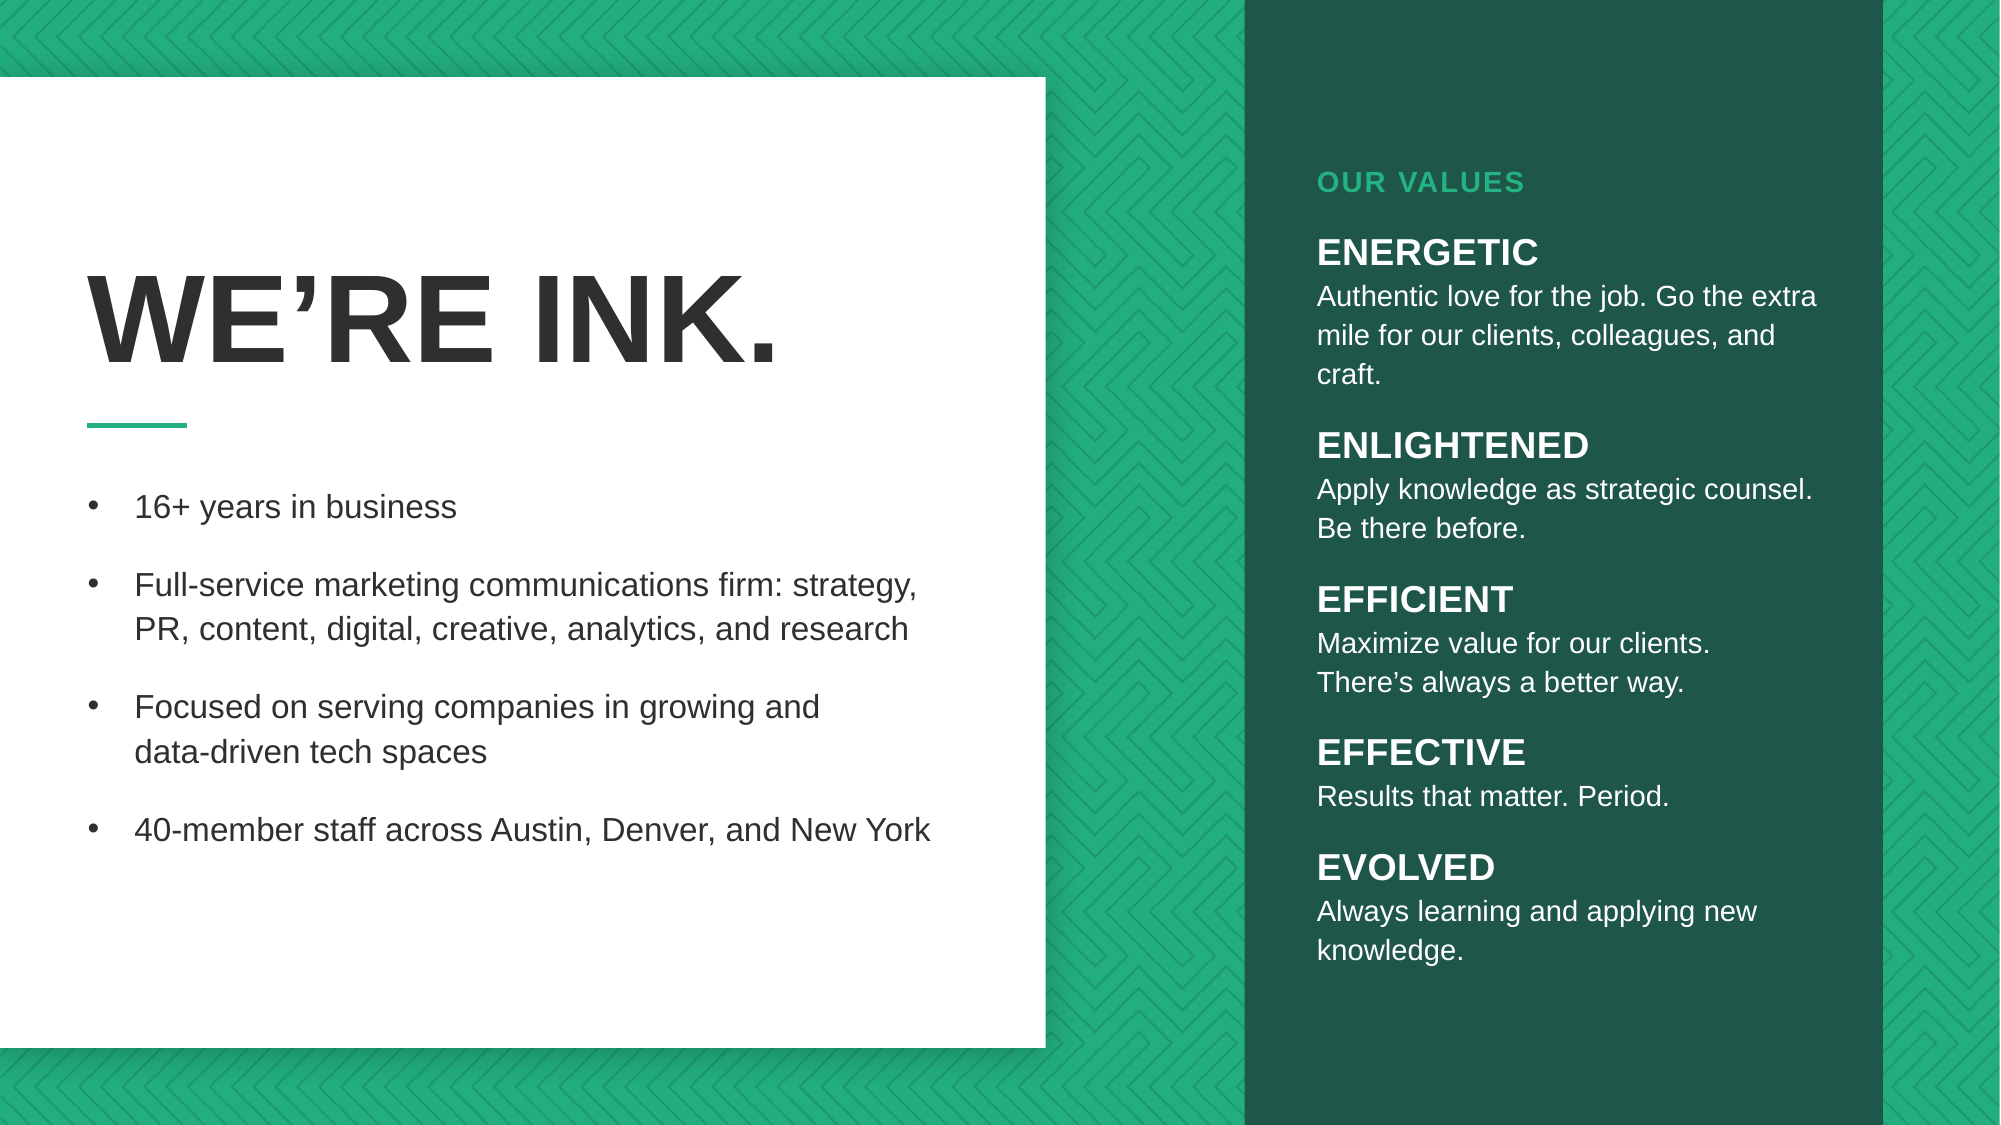

OUR VALUES
ENERGETIC
Authentic love for the job. Go the extra mile for our clients, colleagues, and craft.
ENLIGHTENED
Apply knowledge as strategic counsel.
Be there before.
EFFICIENT
Maximize value for our clients.
There’s always a better way.
EFFECTIVE
Results that matter. Period.
EVOLVED
Always learning and applying new knowledge.
# We’re ink.
16+ years in business
Full-service marketing communications firm: strategy,
PR, content, digital, creative, analytics, and research
Focused on serving companies in growing and
data-driven tech spaces
40-member staff across Austin, Denver, and New York